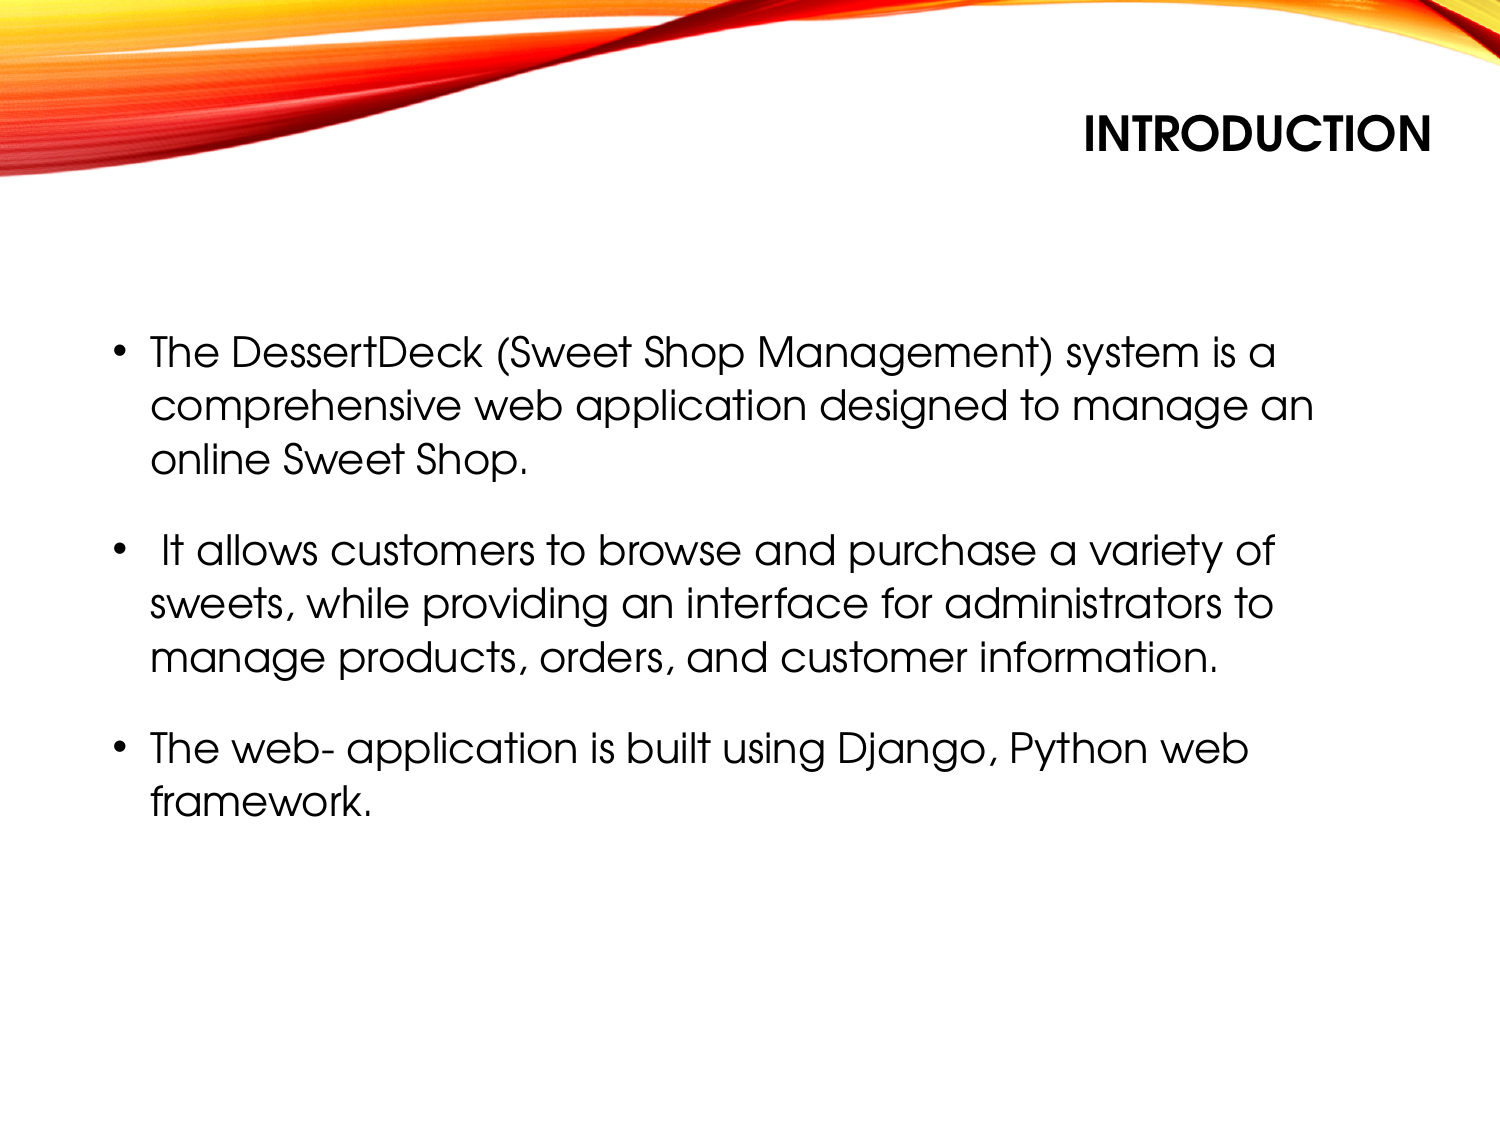

# Introduction
The DessertDeck (Sweet Shop Management) system is a comprehensive web application designed to manage an online Sweet Shop.
 It allows customers to browse and purchase a variety of sweets, while providing an interface for administrators to manage products, orders, and customer information.
The web- application is built using Django, Python web framework.